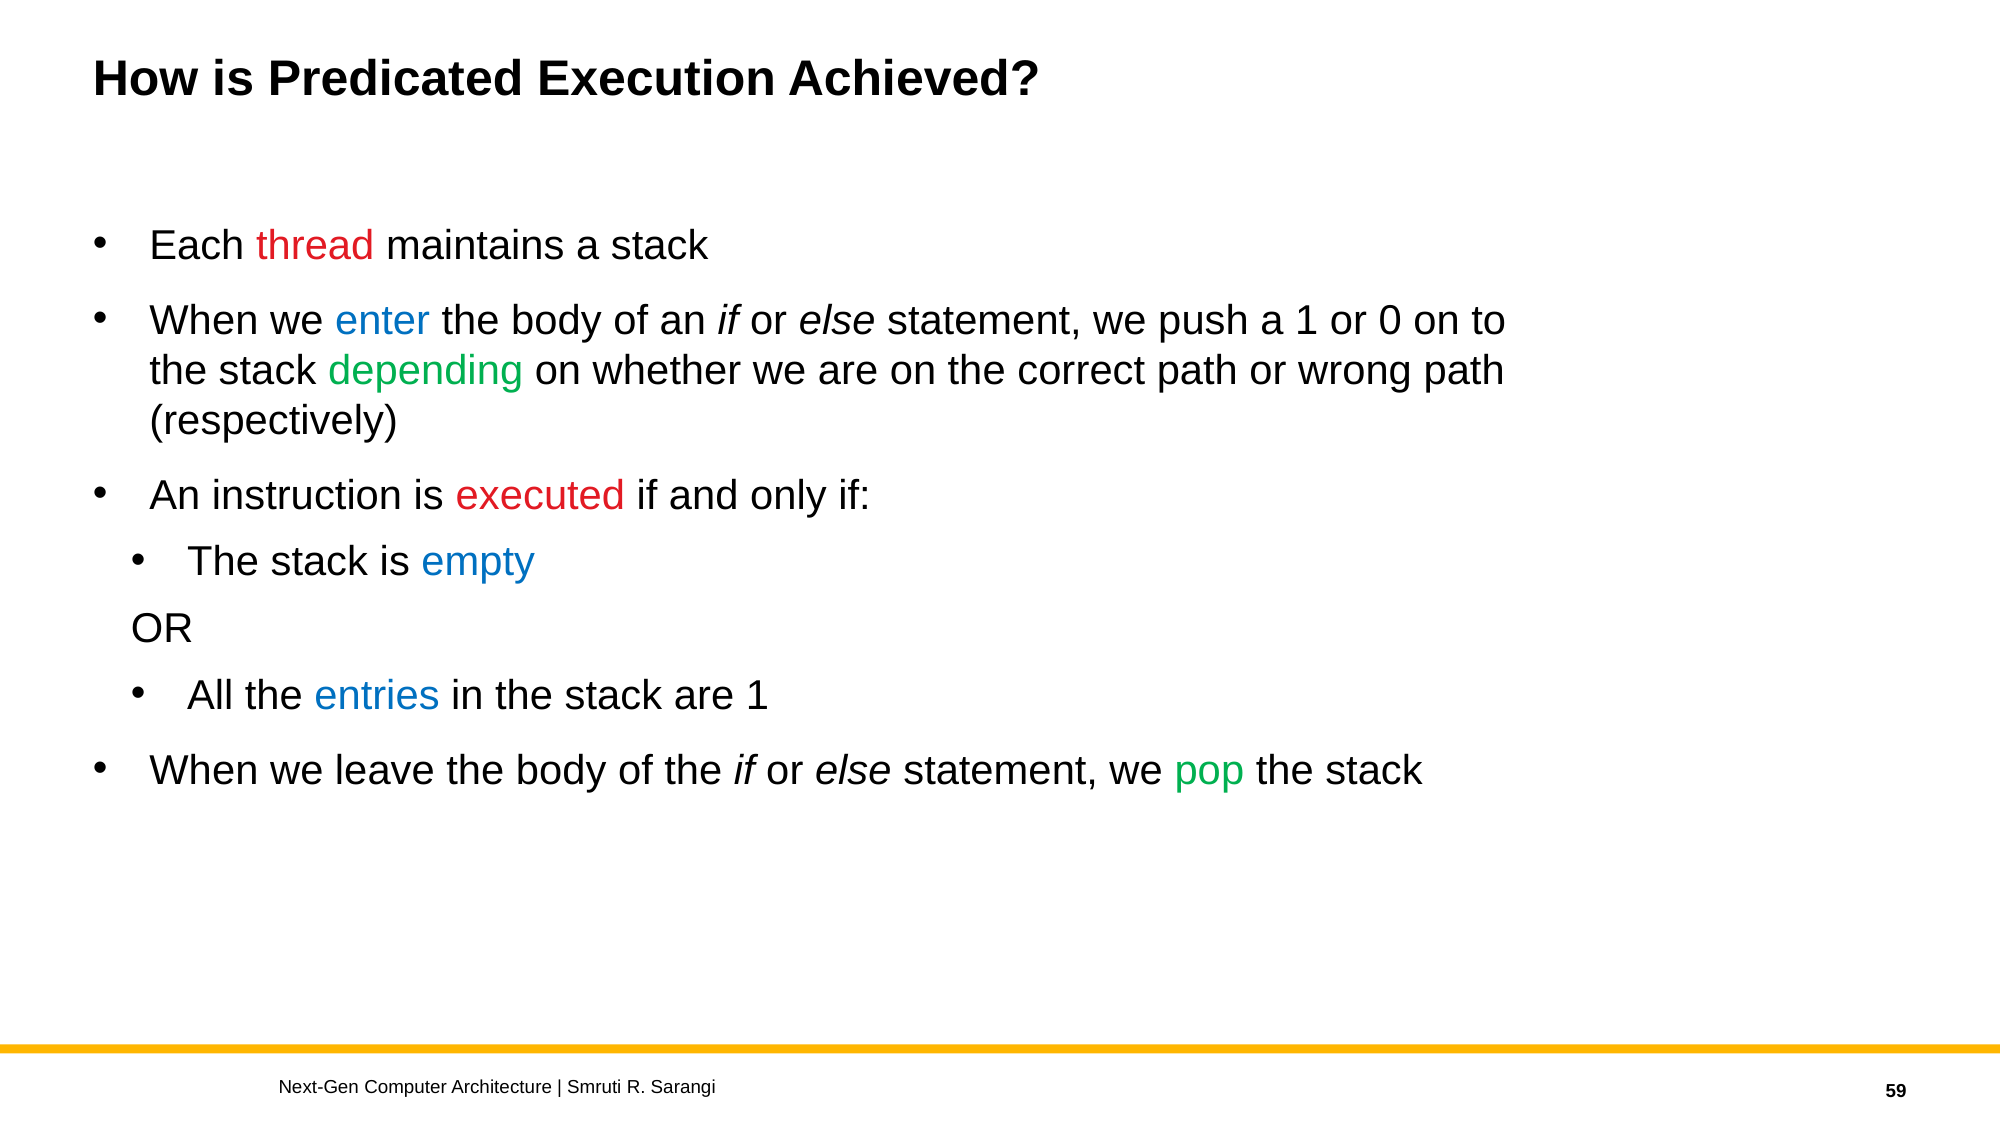

# How is Predicated Execution Achieved?
Each thread maintains a stack
When we enter the body of an if or else statement, we push a 1 or 0 on to the stack depending on whether we are on the correct path or wrong path (respectively)
An instruction is executed if and only if:
The stack is empty
OR
All the entries in the stack are 1
When we leave the body of the if or else statement, we pop the stack
Next-Gen Computer Architecture | Smruti R. Sarangi
59